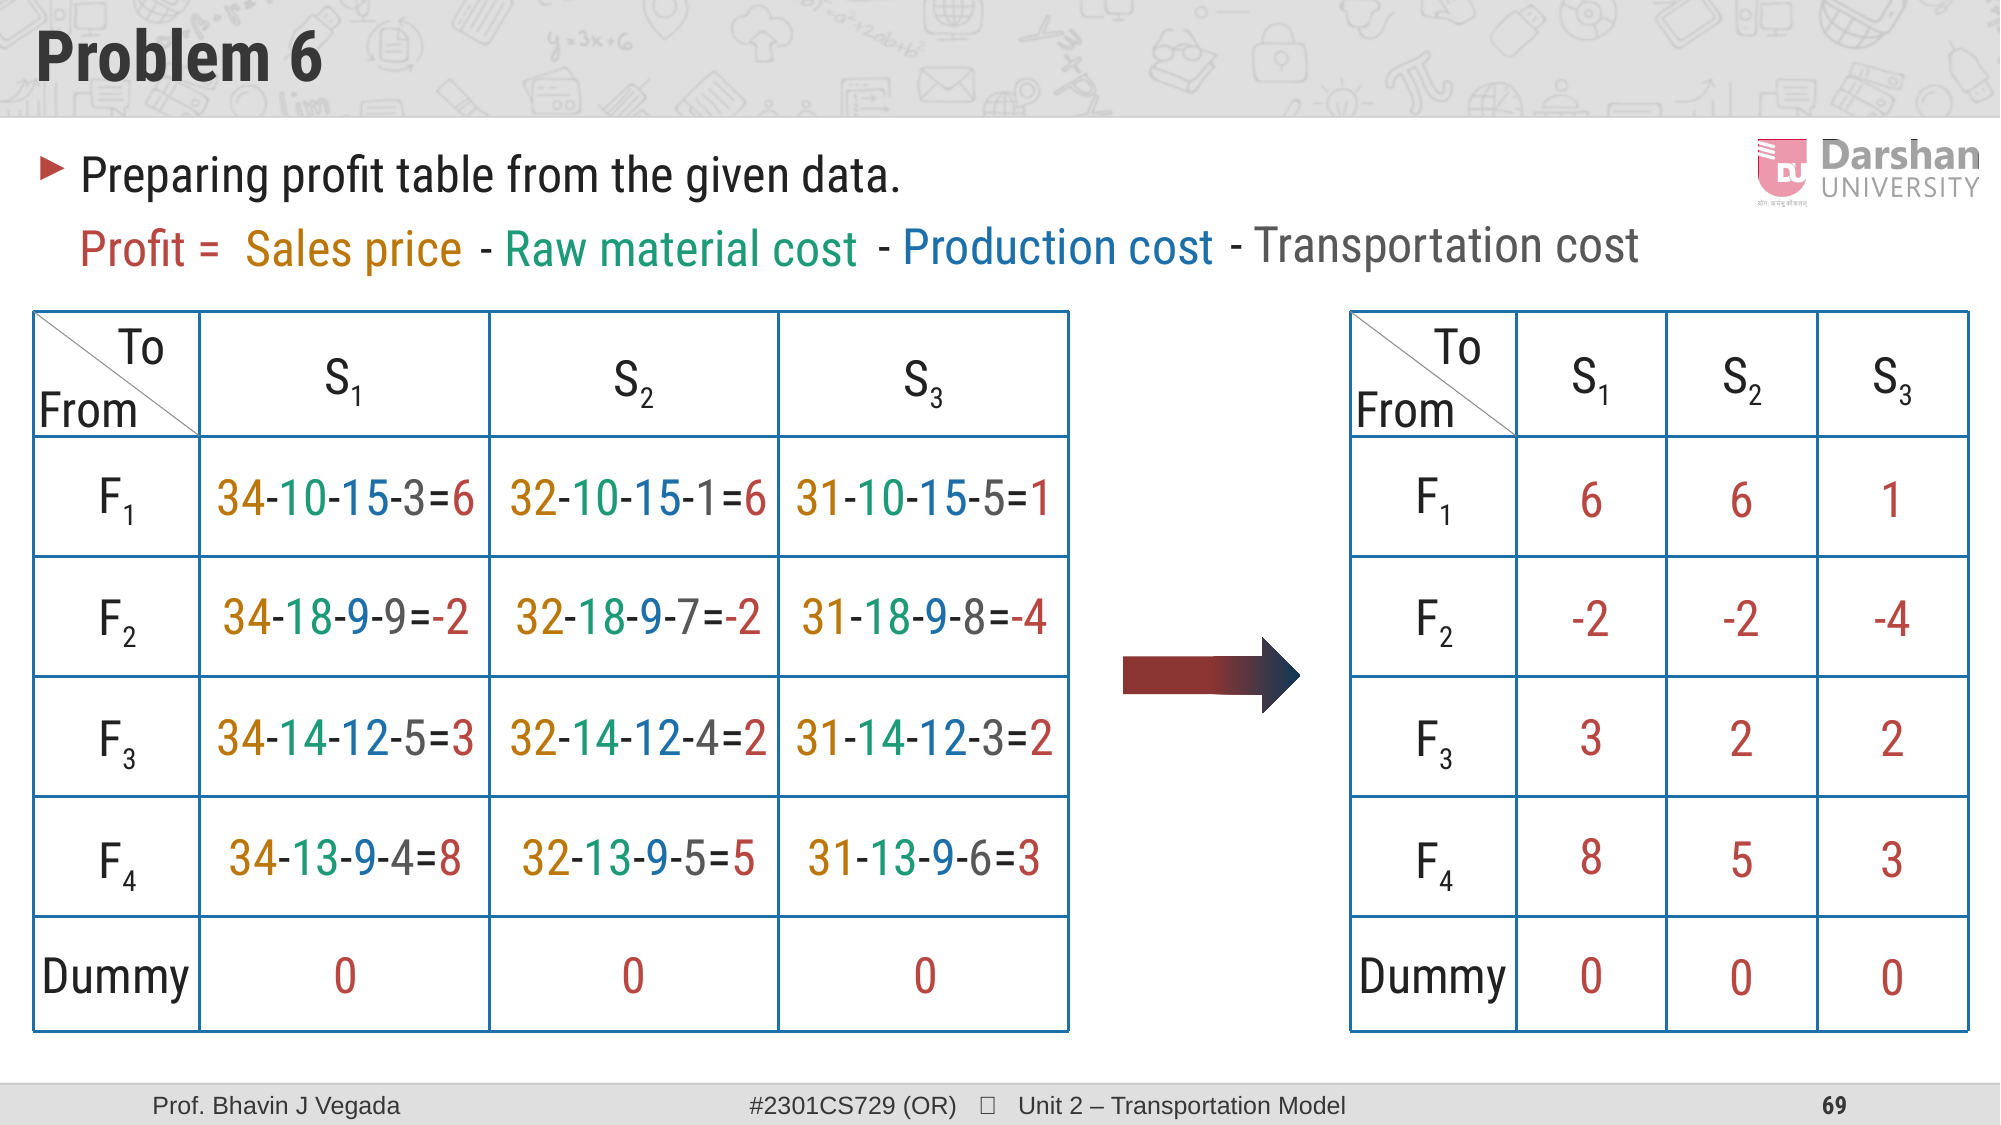

# Problem 6
Preparing profit table from the given data.
- Transportation cost
- Production cost
Profit =
Sales price
- Raw material cost
To
To
S1
S2
S3
S1
S2
S3
From
From
F1
F1
34-10-15-3=6
32-10-15-1=6
31-10-15-5=1
6
6
1
34-18-9-9=-2
32-18-9-7=-2
31-18-9-8=-4
F2
F2
-2
-4
-2

34-14-12-5=3
32-14-12-4=2
31-14-12-3=2
3
2
2
F3
F3
8
34-13-9-4=8
32-13-9-5=5
31-13-9-6=3
5
3
F4
F4
Dummy
0
0
0
Dummy
0
0
0